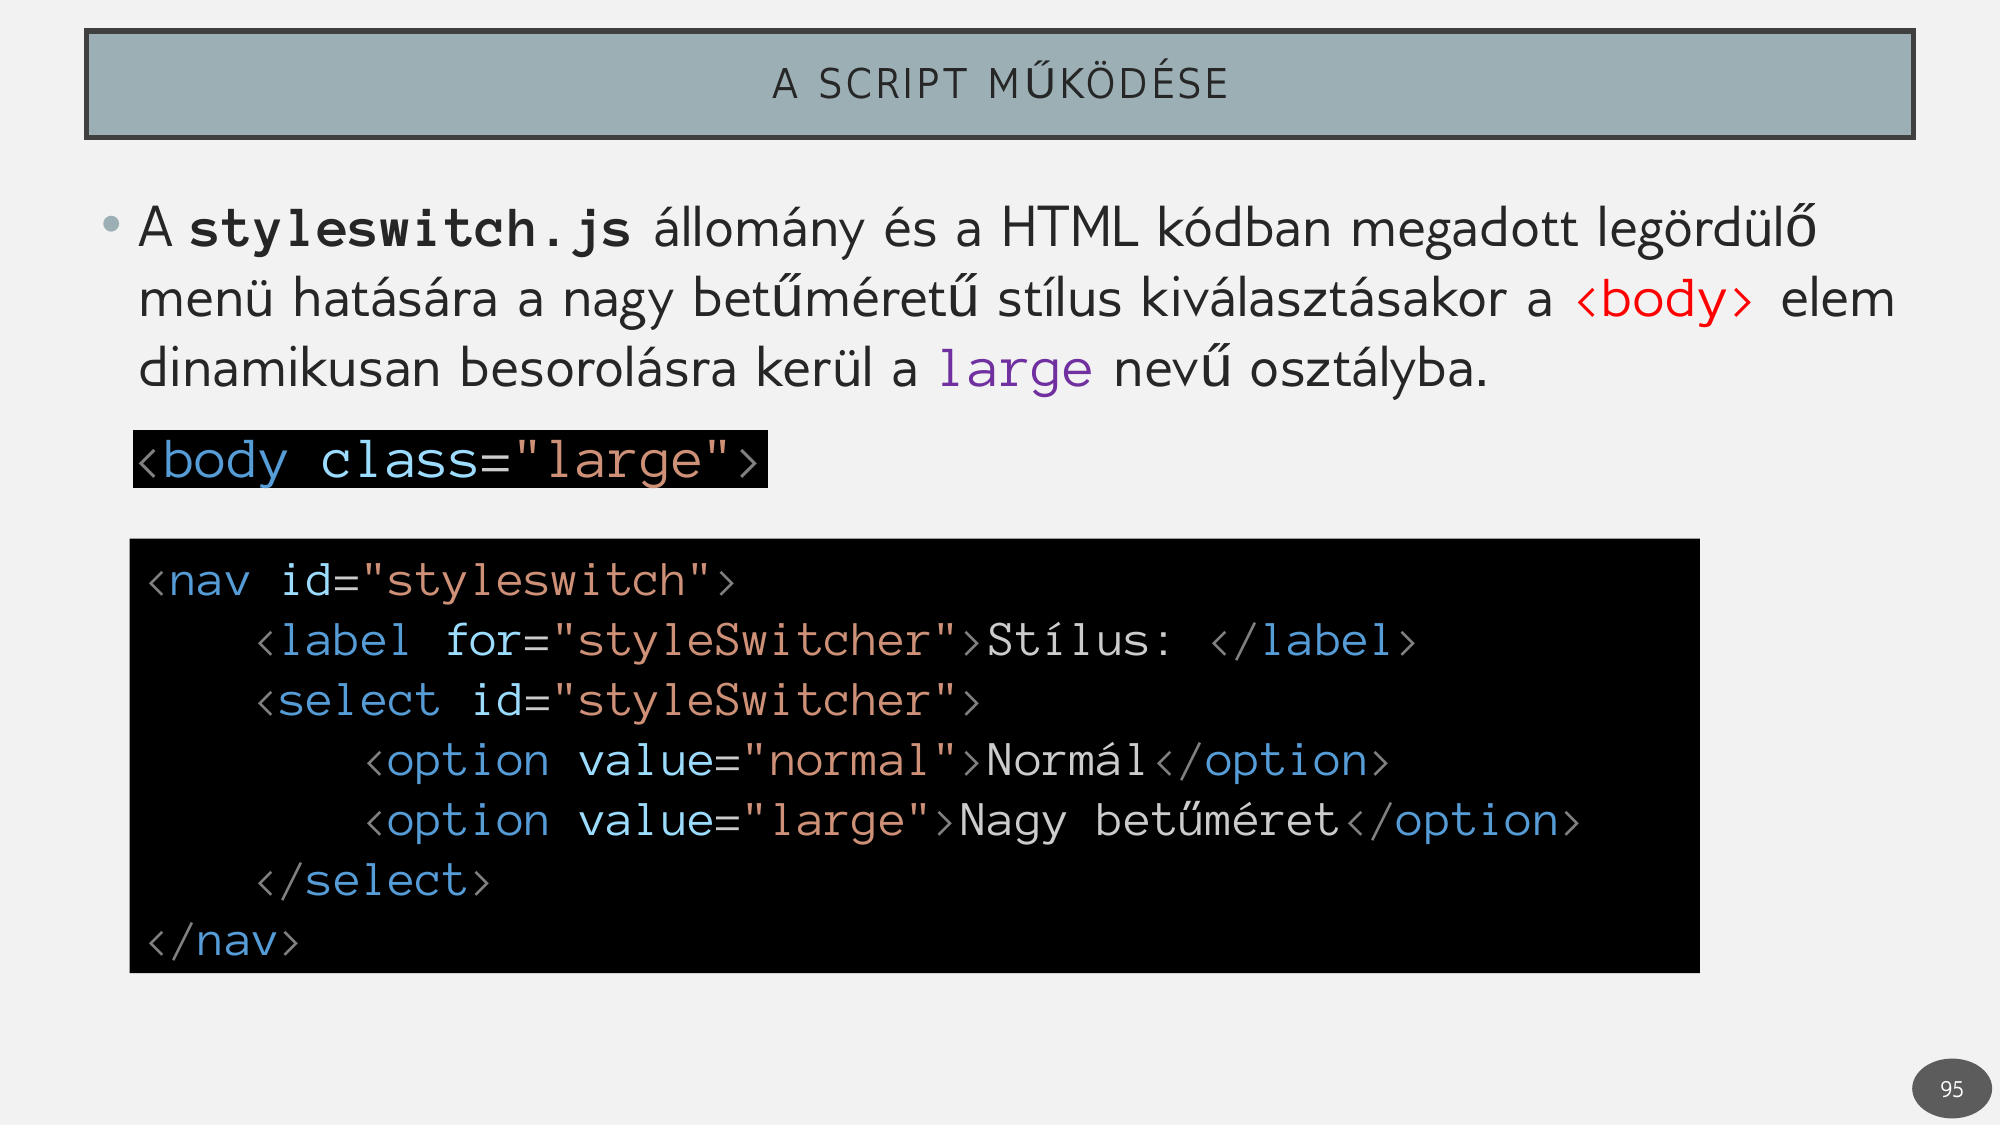

# A script működése
A styleswitch.js állomány és a HTML kódban megadott legördülő menü hatására a nagy betűméretű stílus kiválasztásakor a <body> elem dinamikusan besorolásra kerül a large nevű osztályba.
 <body class="large">

<nav id="styleswitch">
    <label for="styleSwitcher">Stílus: </label>
    <select id="styleSwitcher">
        <option value="normal">Normál</option>
        <option value="large">Nagy betűméret</option>
    </select>
</nav>
95